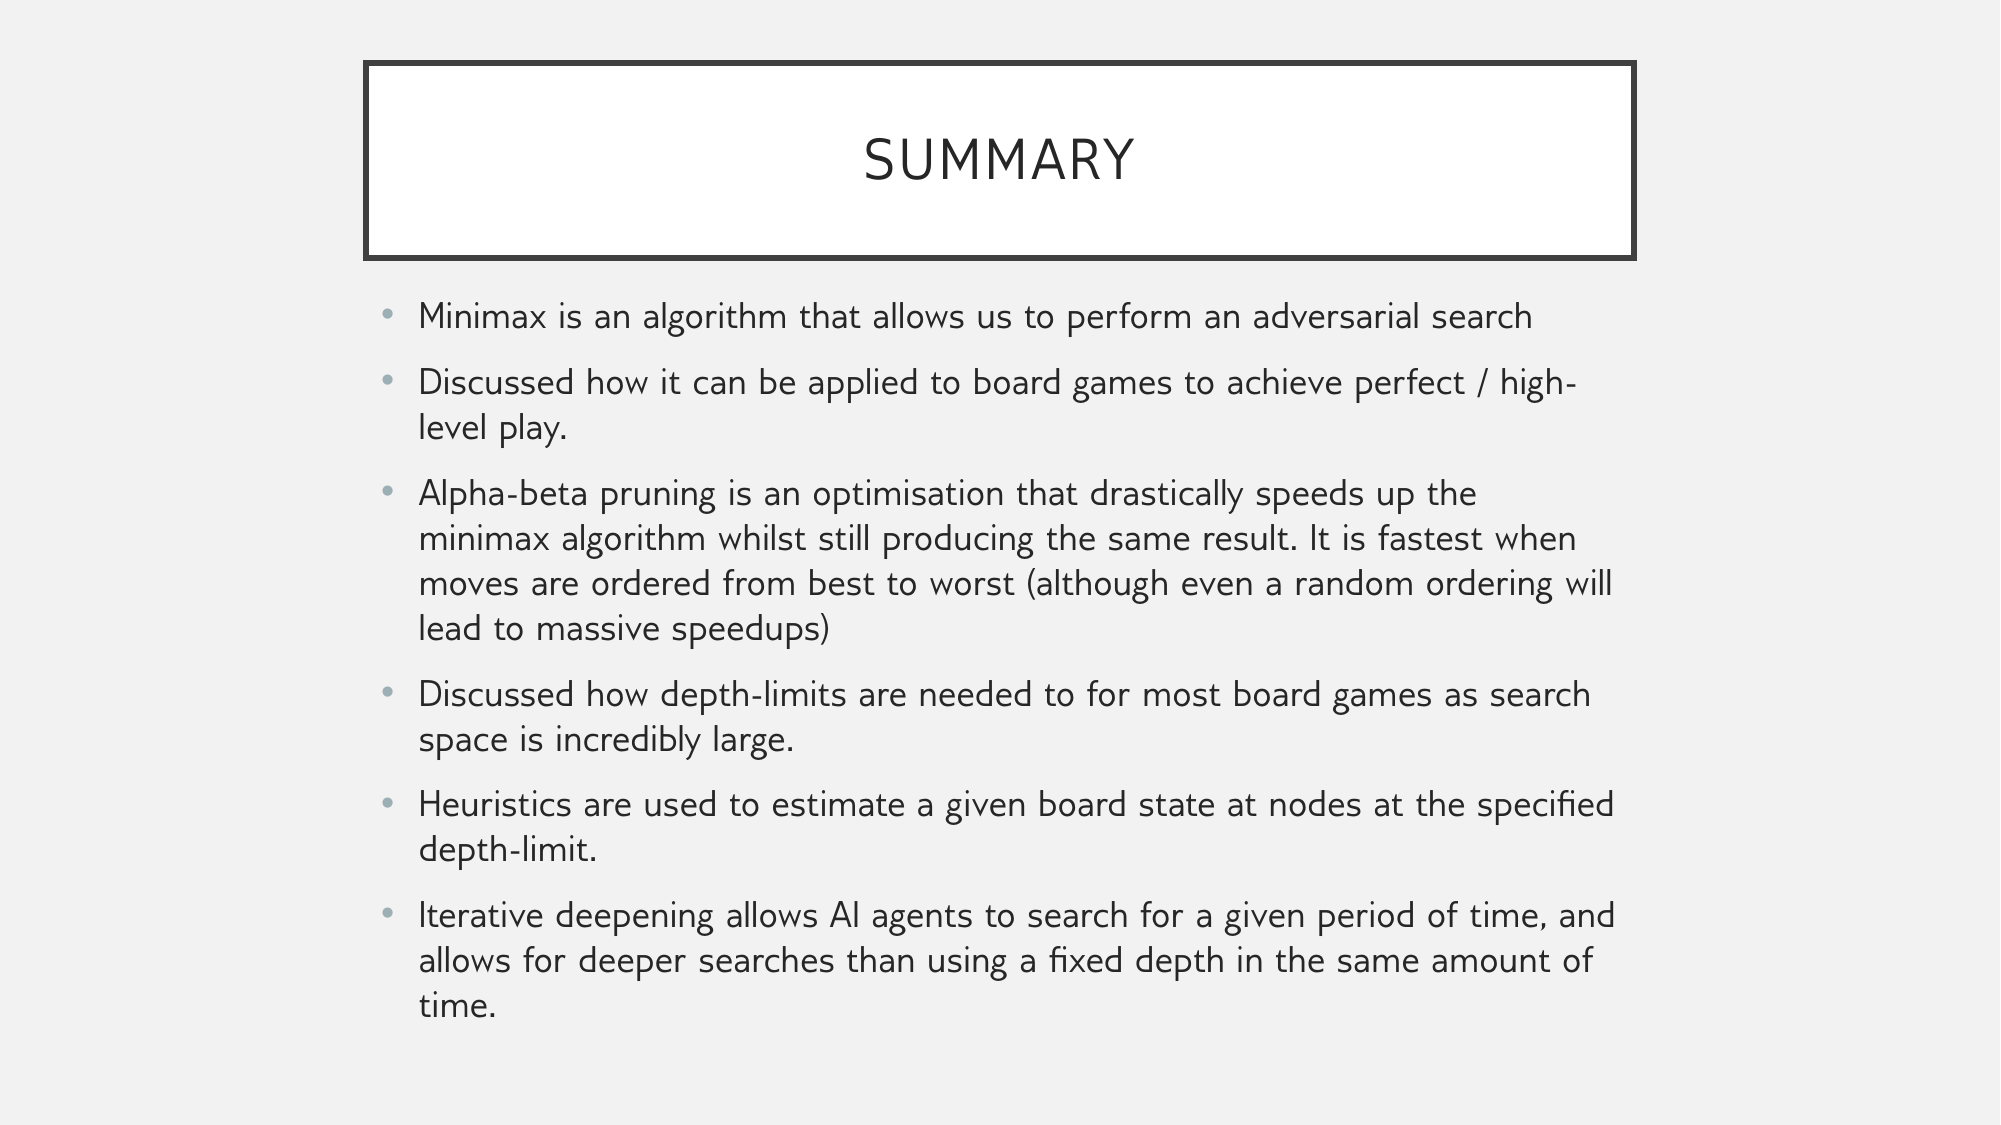

# Summary
Minimax is an algorithm that allows us to perform an adversarial search
Discussed how it can be applied to board games to achieve perfect / high-level play.
Alpha-beta pruning is an optimisation that drastically speeds up the minimax algorithm whilst still producing the same result. It is fastest when moves are ordered from best to worst (although even a random ordering will lead to massive speedups)
Discussed how depth-limits are needed to for most board games as search space is incredibly large.
Heuristics are used to estimate a given board state at nodes at the specified depth-limit.
Iterative deepening allows AI agents to search for a given period of time, and allows for deeper searches than using a fixed depth in the same amount of time.